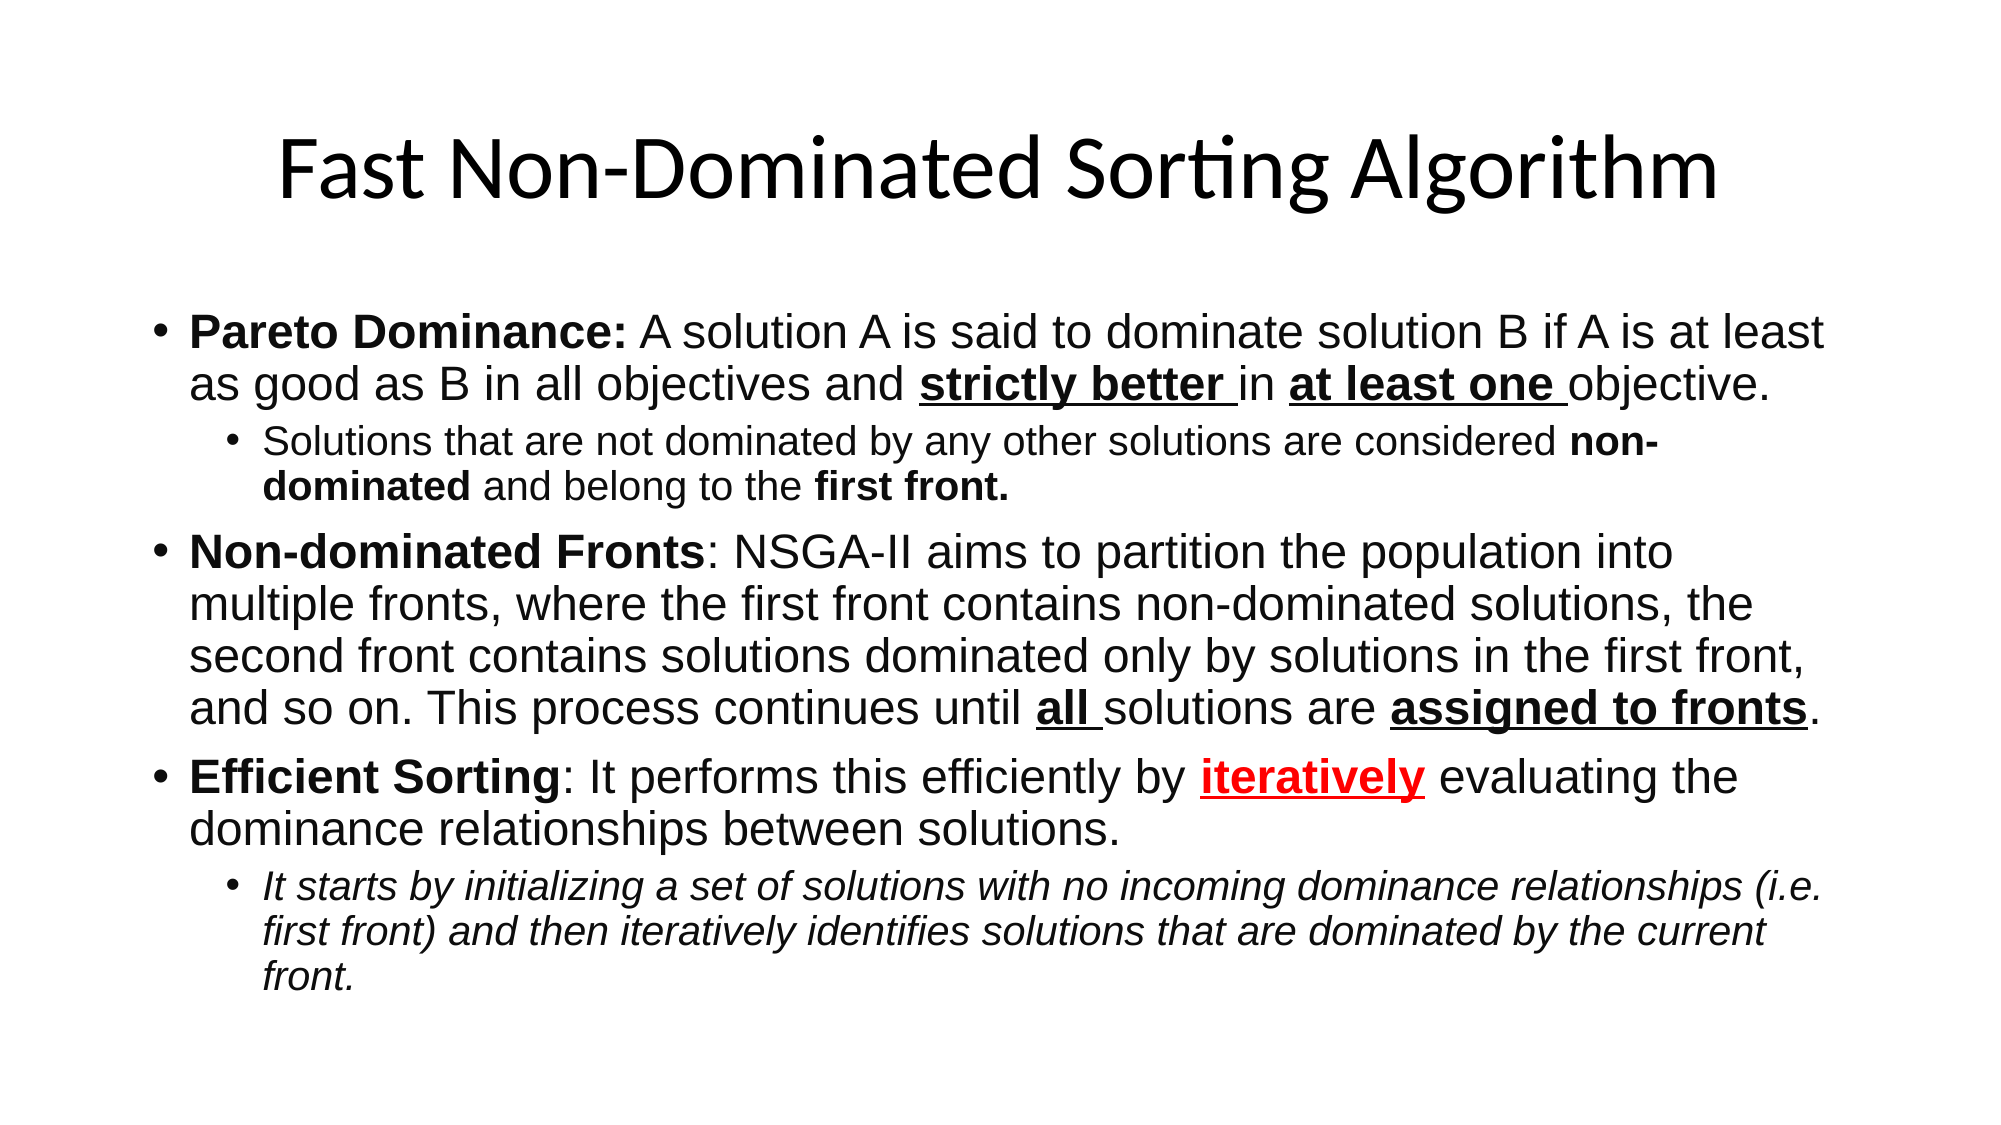

# Fast Non-Dominated Sorting Algorithm
Pareto Dominance: A solution A is said to dominate solution B if A is at least as good as B in all objectives and strictly better in at least one objective.
Solutions that are not dominated by any other solutions are considered non-dominated and belong to the first front.
Non-dominated Fronts: NSGA-II aims to partition the population into multiple fronts, where the first front contains non-dominated solutions, the second front contains solutions dominated only by solutions in the first front, and so on. This process continues until all solutions are assigned to fronts.
Efficient Sorting: It performs this efficiently by iteratively evaluating the dominance relationships between solutions.
It starts by initializing a set of solutions with no incoming dominance relationships (i.e. first front) and then iteratively identifies solutions that are dominated by the current front.